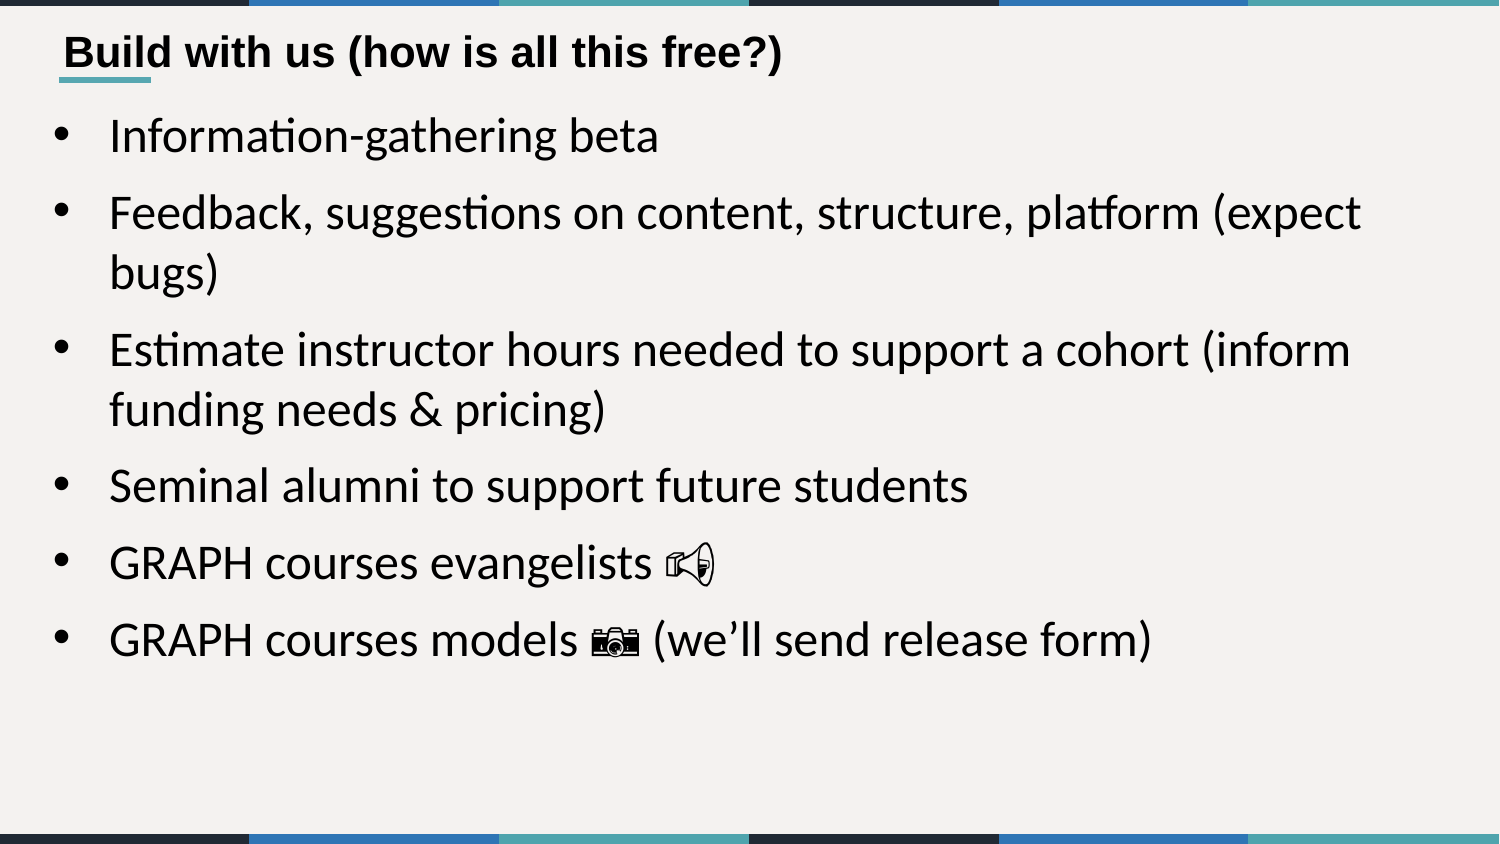

Build with us (how is all this free?)
Information-gathering beta
Feedback, suggestions on content, structure, platform (expect bugs)
Estimate instructor hours needed to support a cohort (inform funding needs & pricing)
Seminal alumni to support future students
GRAPH courses evangelists 📢
GRAPH courses models 📷 (we’ll send release form)